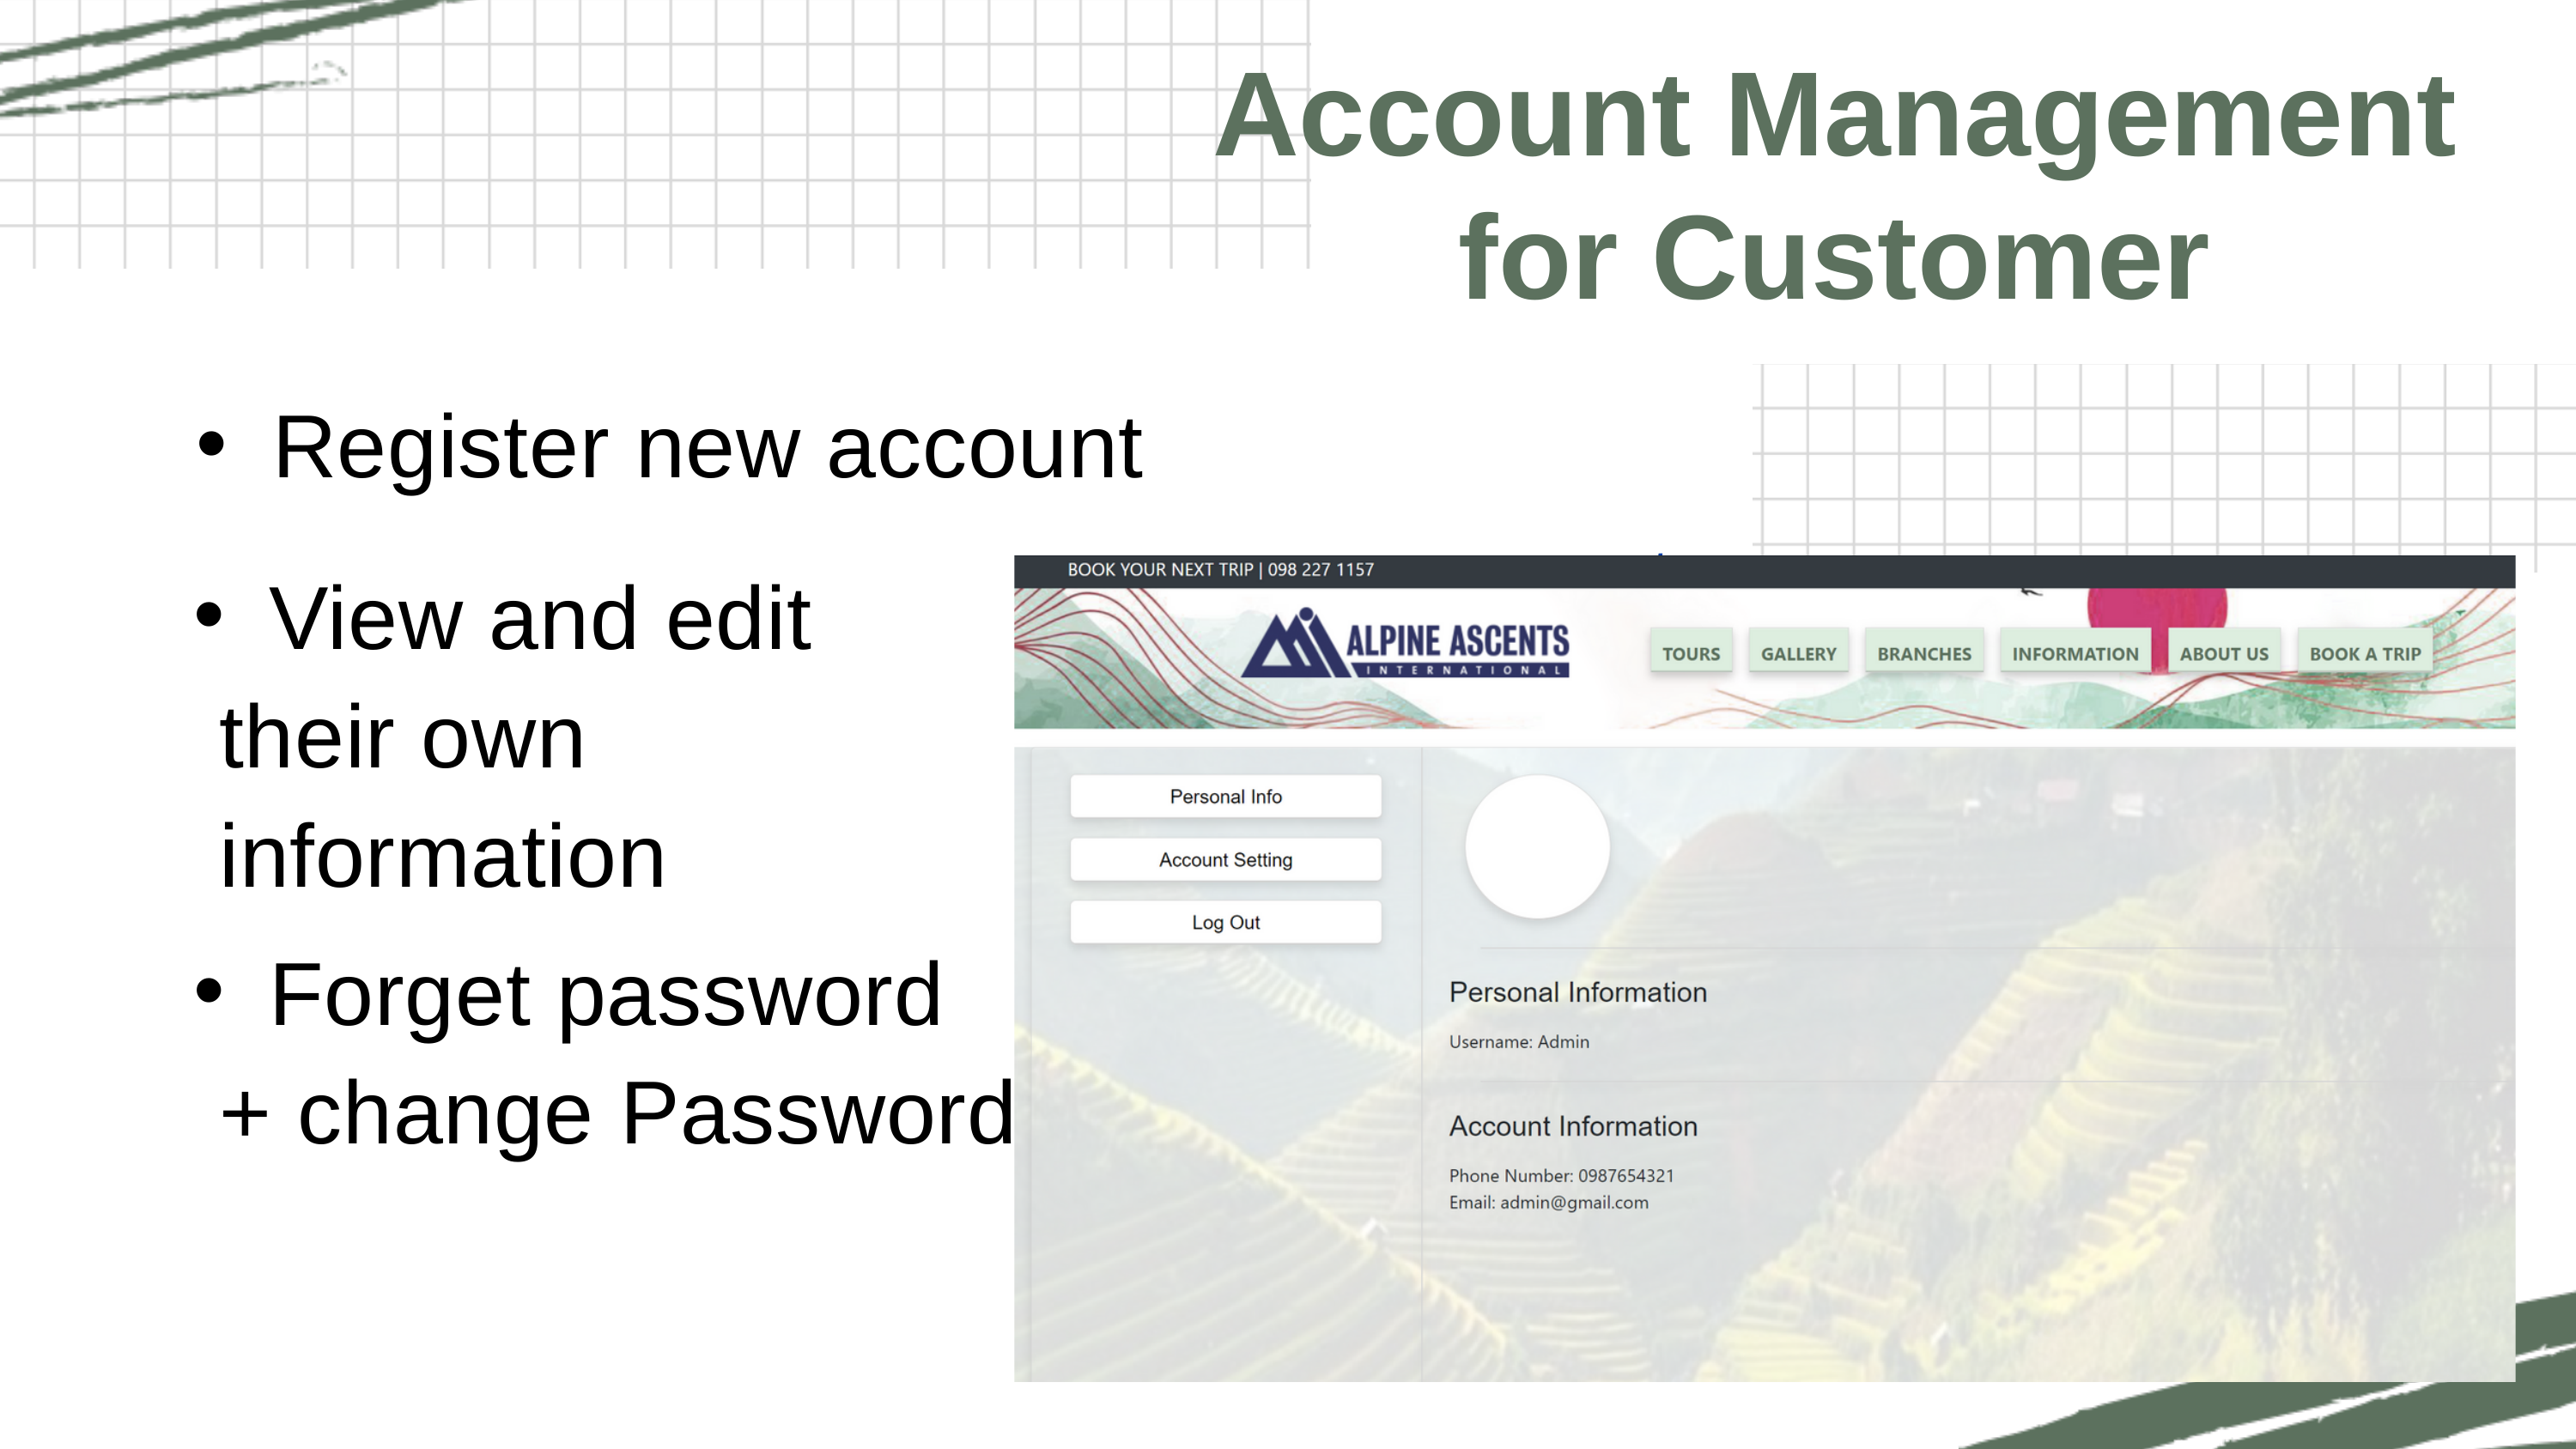

Account Management for Customer

Register new account

View and edit
    their own
    information

Forget password
    + change Password